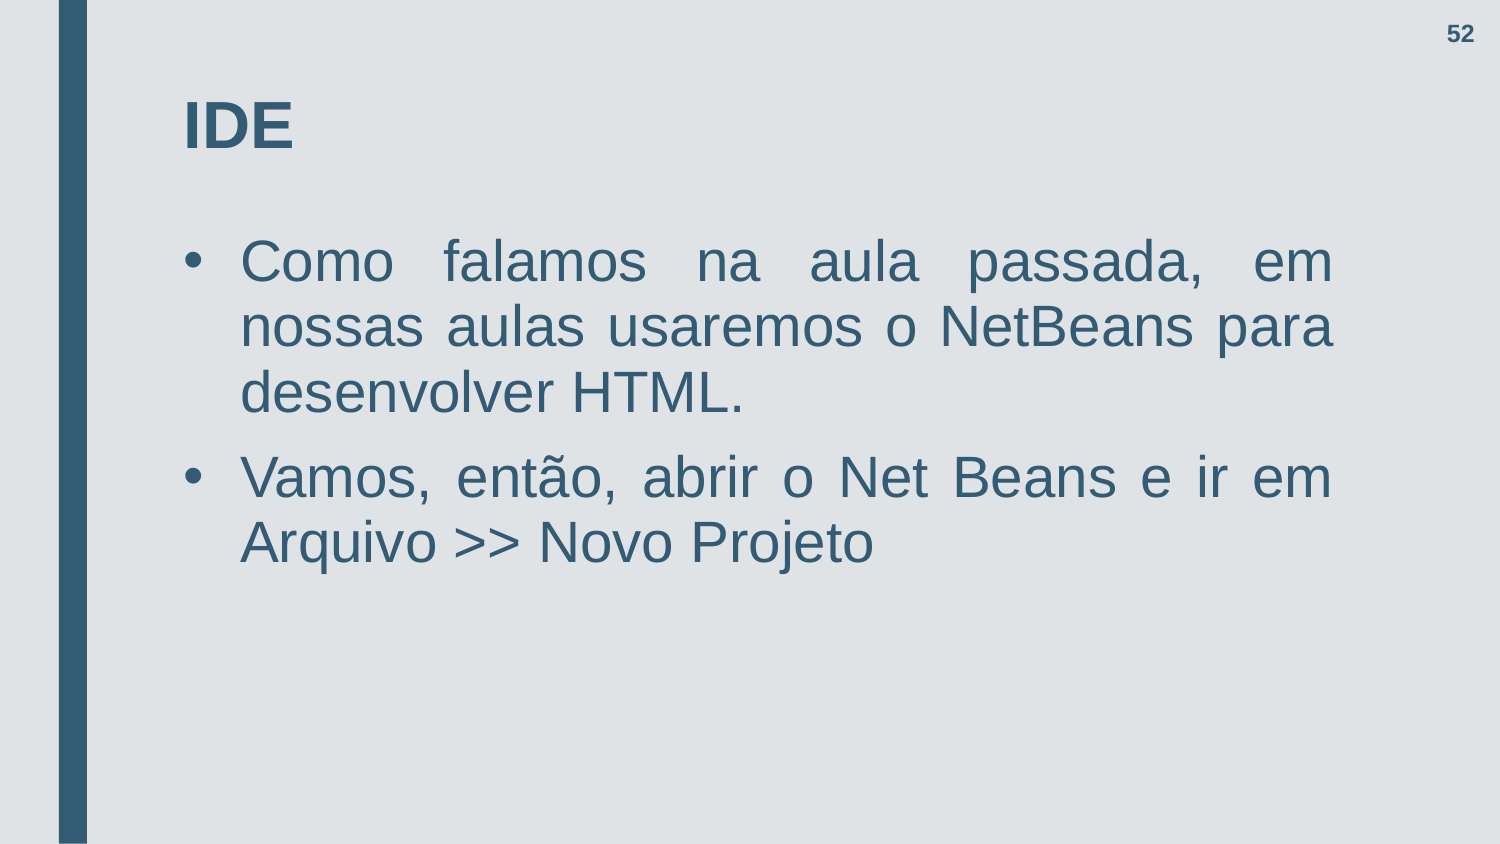

52
# IDE
Como falamos na aula passada, em nossas aulas usaremos o NetBeans para desenvolver HTML.
Vamos, então, abrir o Net Beans e ir em Arquivo >> Novo Projeto